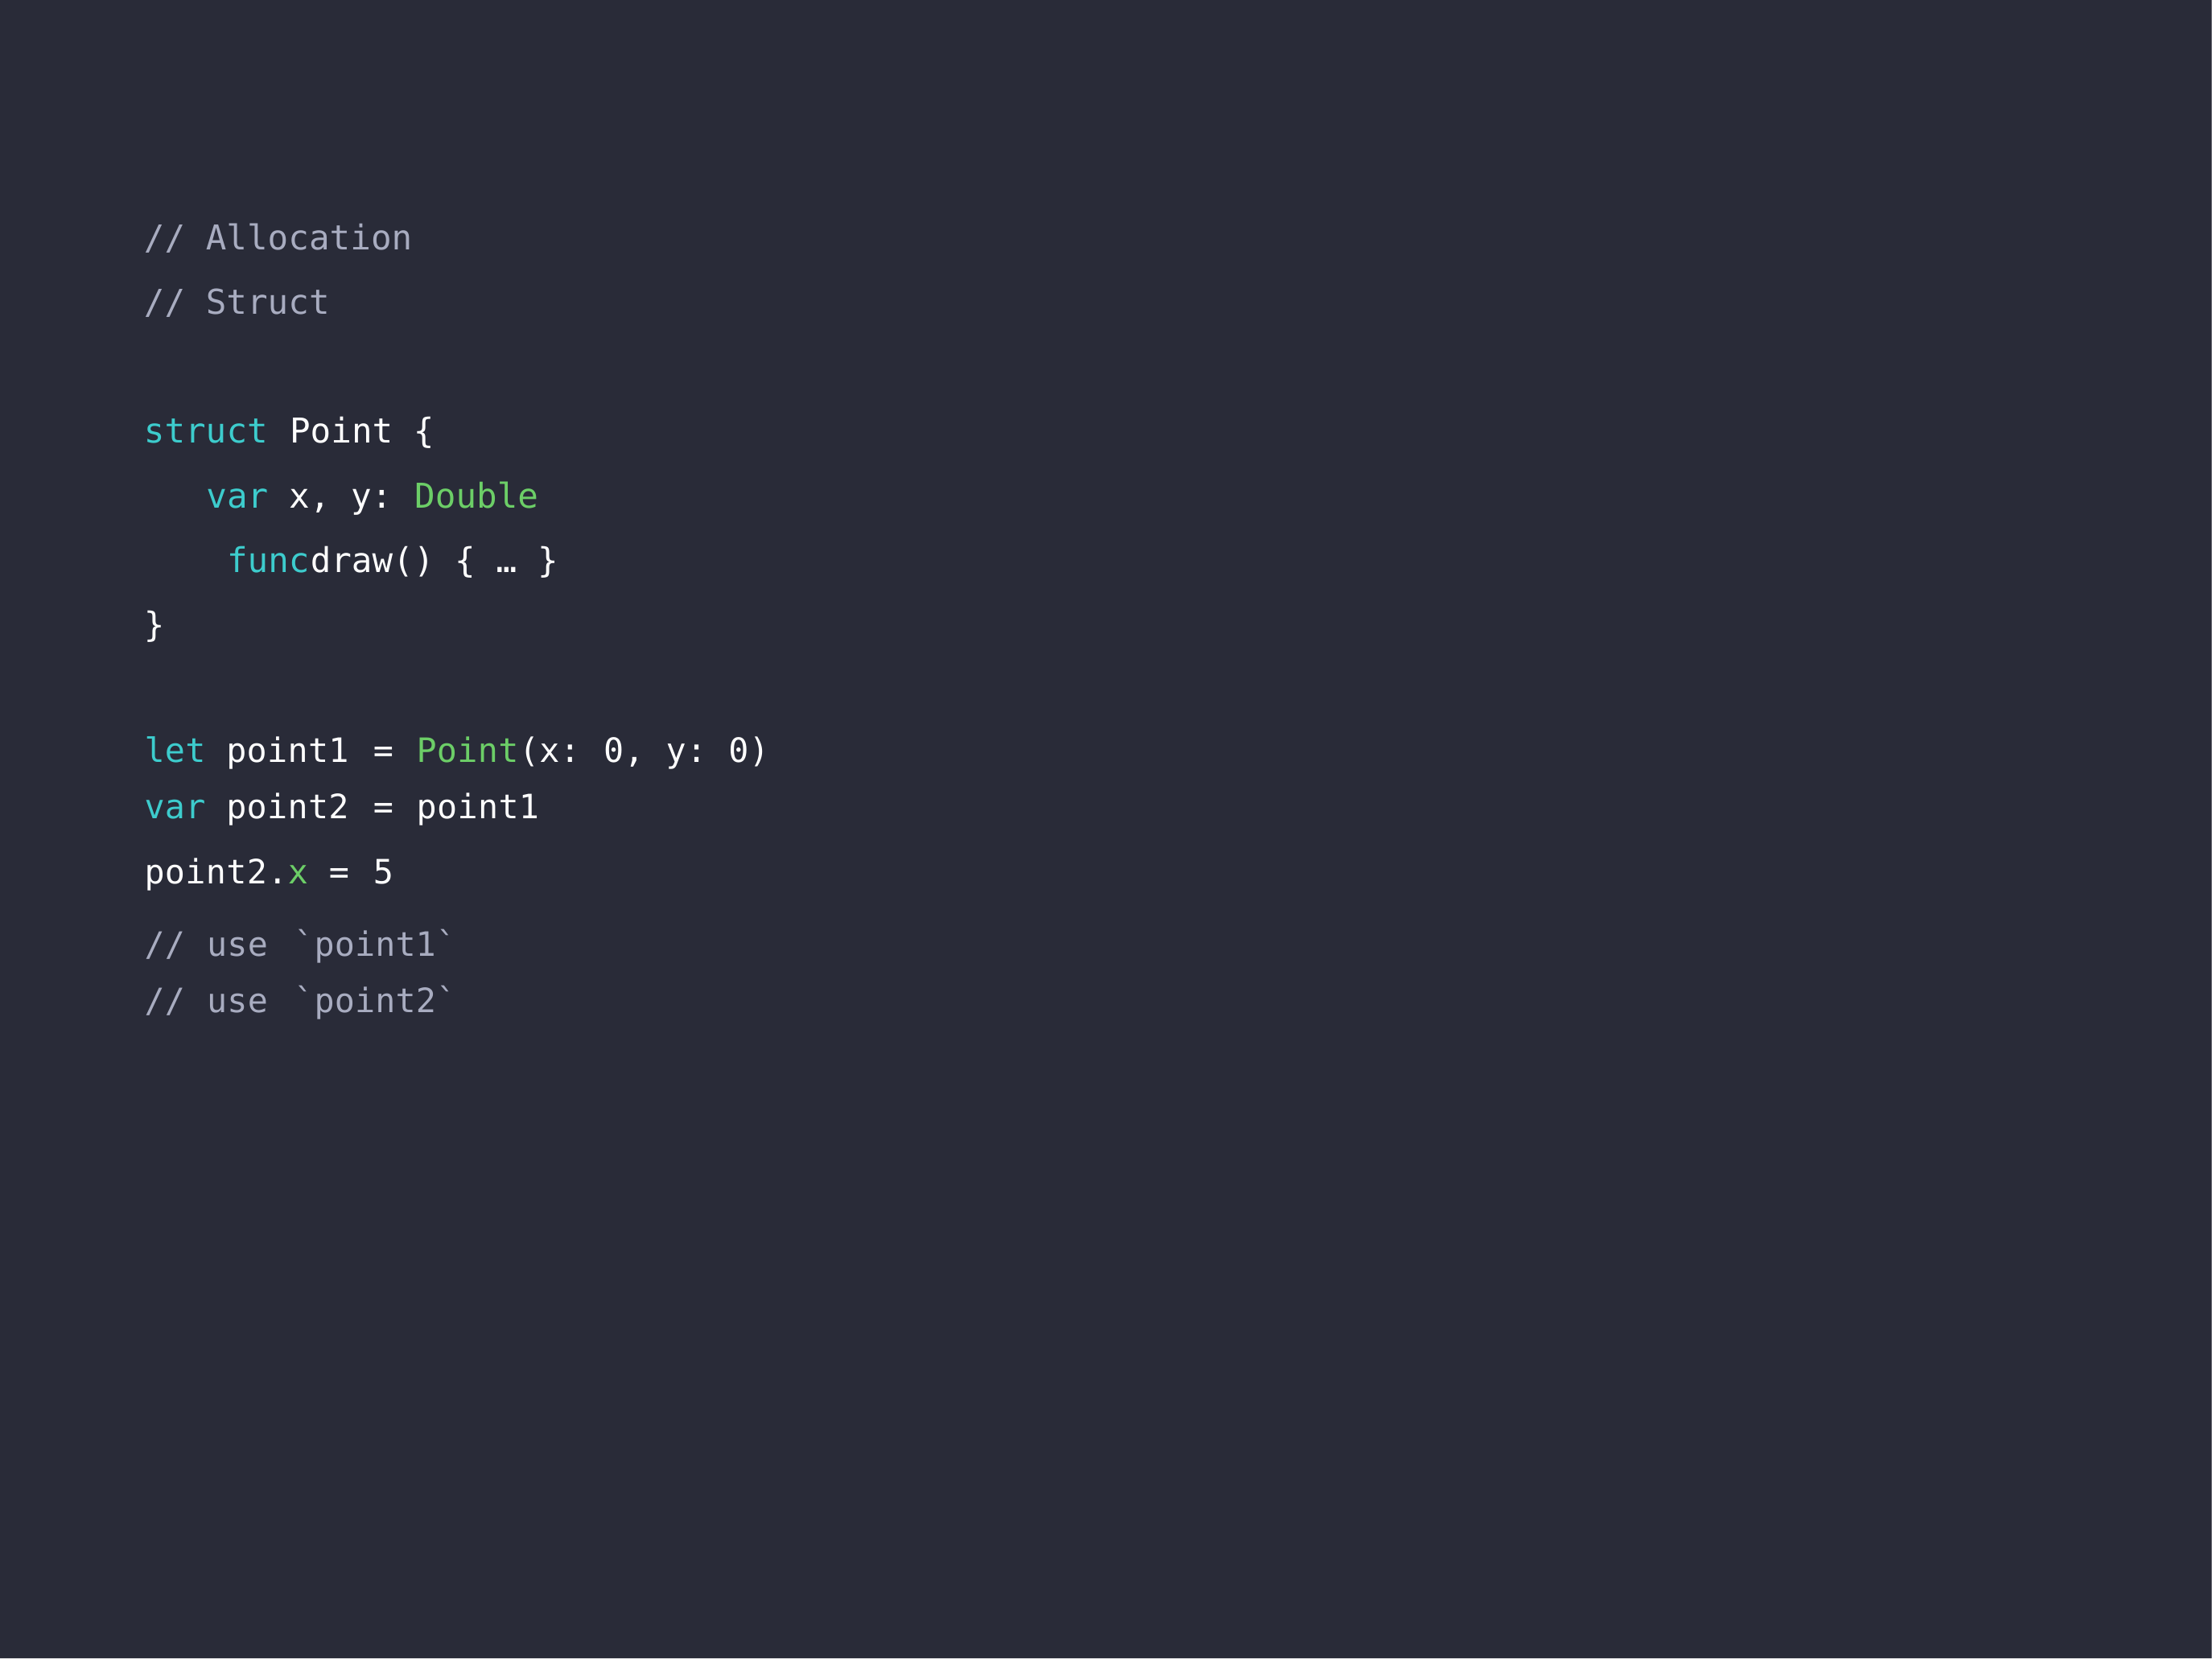

// Allocation
// Struct
struct
var x, y:  func
}
Point {
Double
draw() { … }
| let point1 | = | Point(x: | 0, | y: | 0) |
| --- | --- | --- | --- | --- | --- |
| var point2 | = | point1 |  |  |  |
| point2.x = | 5 |  |  |  |  |
| // | use | `point1` |
| --- | --- | --- |
| // | use | `point2` |